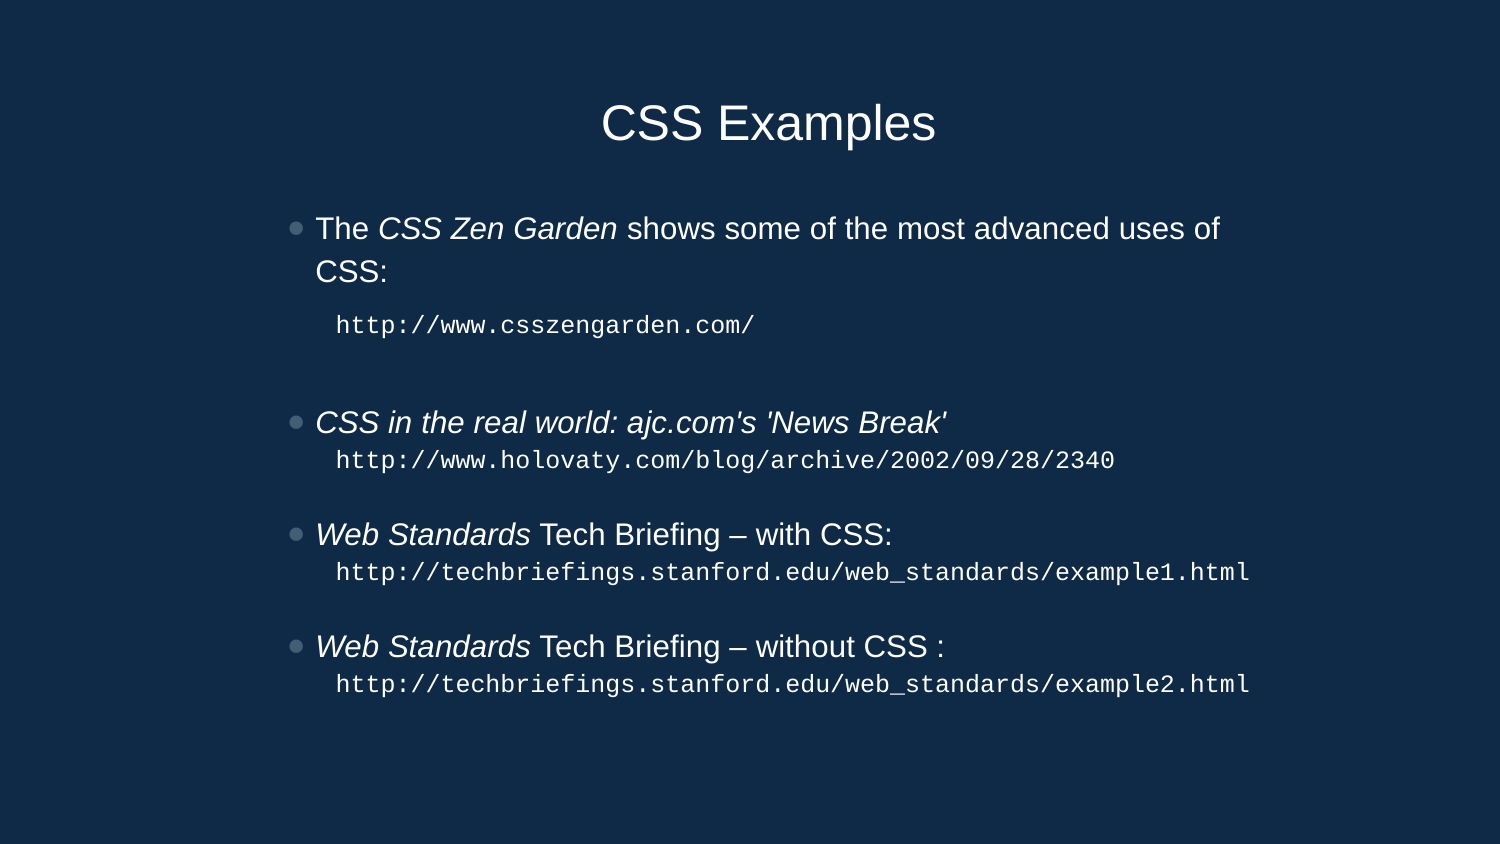

4/1/2024
Using Cascading Style Sheets
slide 29
# CSS Examples
The CSS Zen Garden shows some of the most advanced uses of CSS:
	http://www.csszengarden.com/

CSS in the real world: ajc.com's 'News Break'
	http://www.holovaty.com/blog/archive/2002/09/28/2340

Web Standards Tech Briefing – with CSS:
	http://techbriefings.stanford.edu/web_standards/example1.html

Web Standards Tech Briefing – without CSS :
	http://techbriefings.stanford.edu/web_standards/example2.html